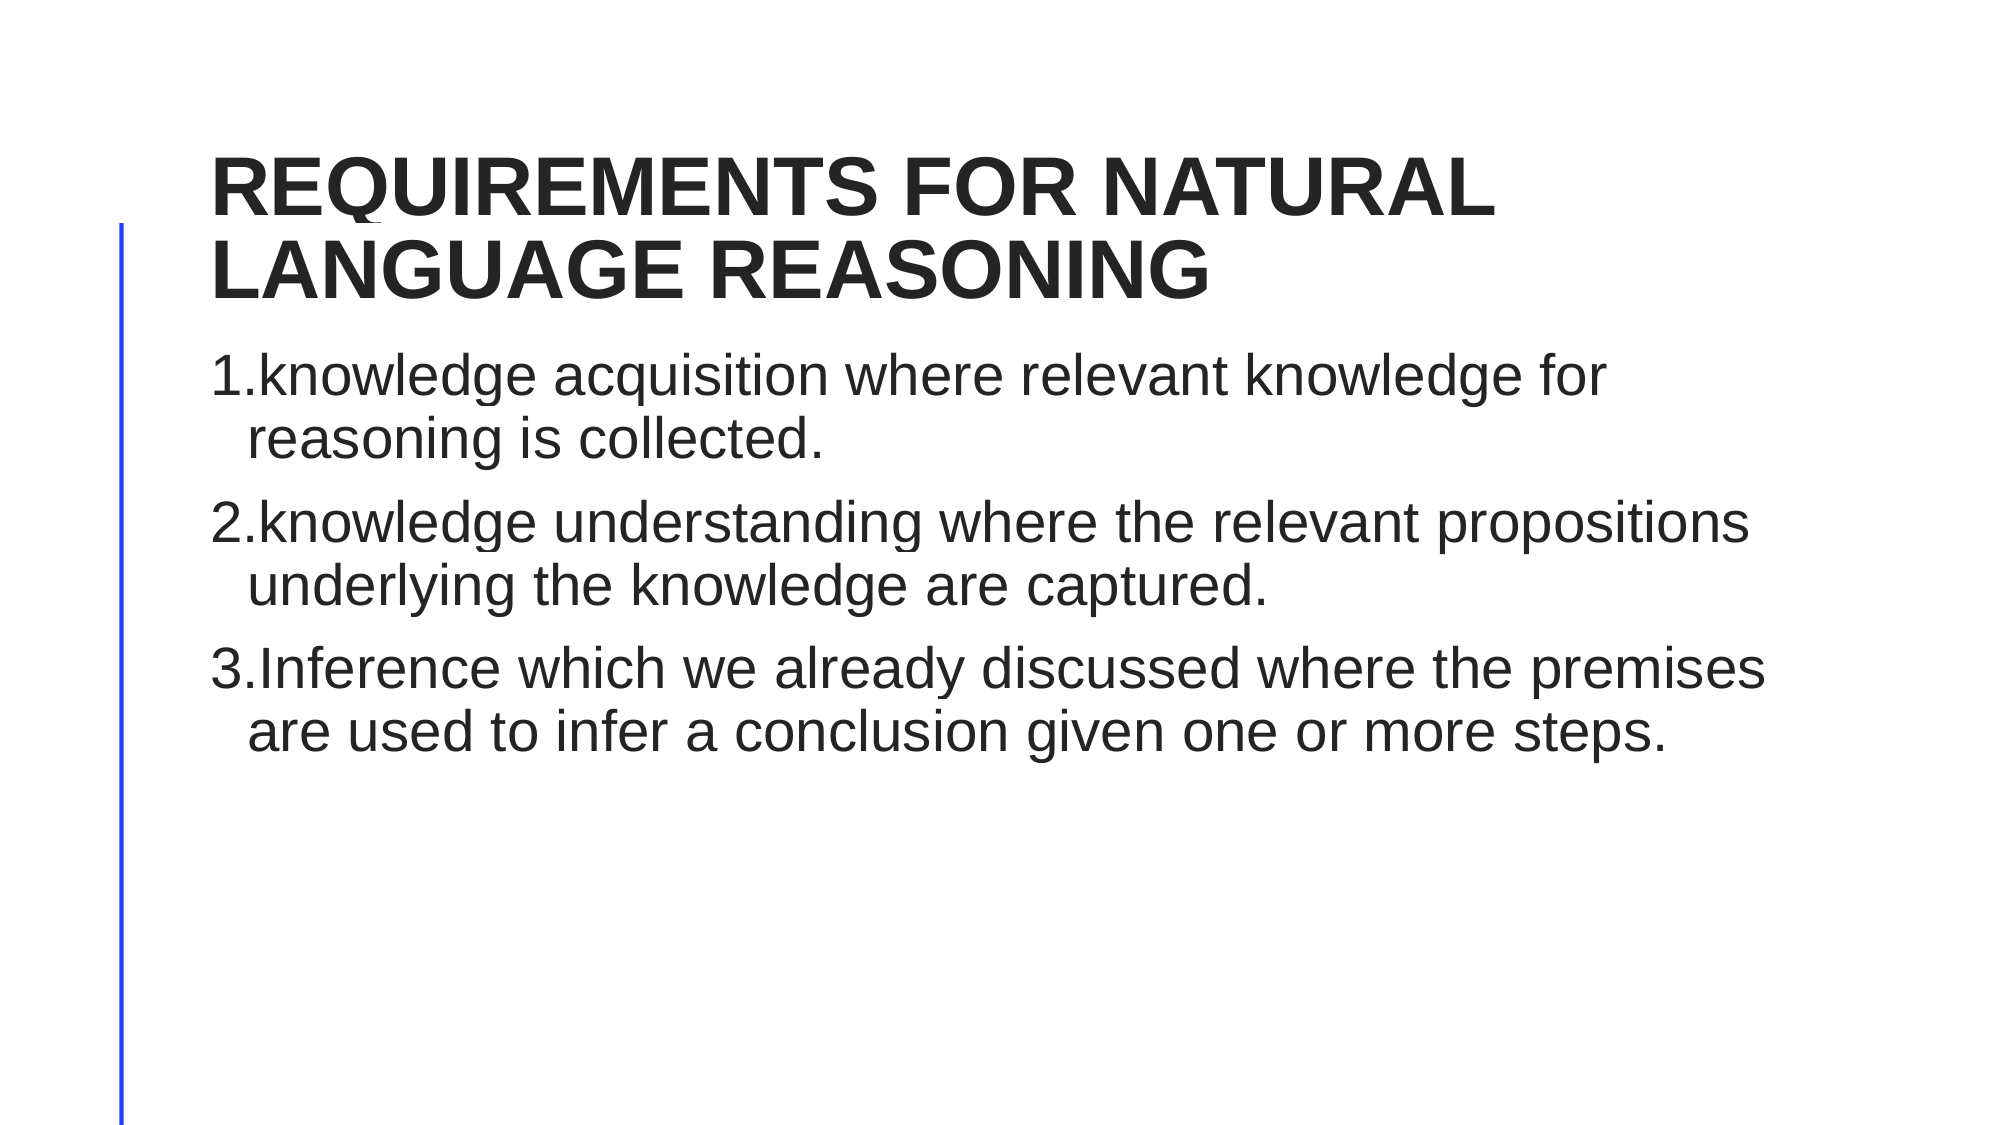

# Requirements for Natural Language Reasoning
knowledge acquisition where relevant knowledge for reasoning is collected.
knowledge understanding where the relevant propositions underlying the knowledge are captured.
Inference which we already discussed where the premises are used to infer a conclusion given one or more steps.